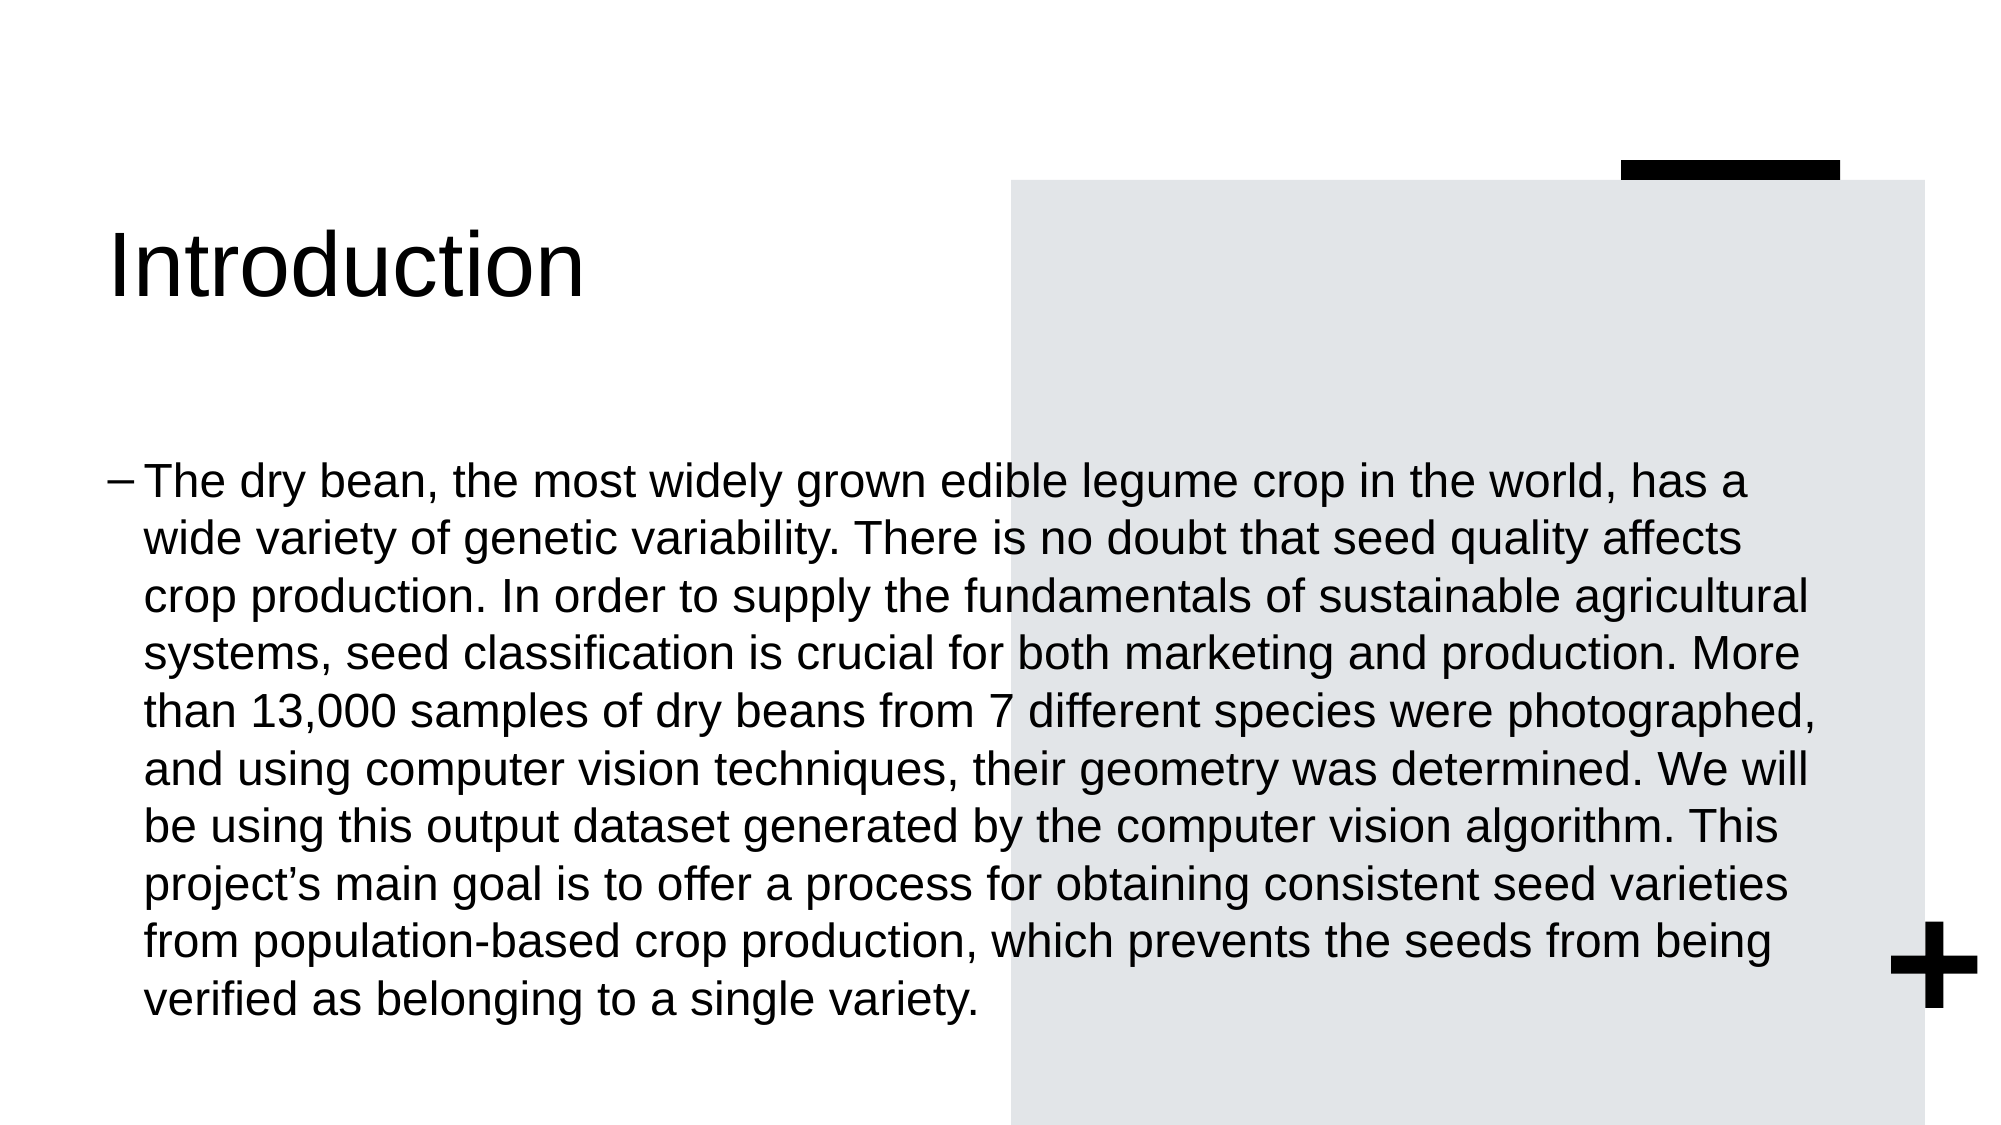

# Introduction
The dry bean, the most widely grown edible legume crop in the world, has a wide variety of genetic variability. There is no doubt that seed quality affects crop production. In order to supply the fundamentals of sustainable agricultural systems, seed classification is crucial for both marketing and production. More than 13,000 samples of dry beans from 7 different species were photographed, and using computer vision techniques, their geometry was determined. We will be using this output dataset generated by the computer vision algorithm. This project’s main goal is to offer a process for obtaining consistent seed varieties from population-based crop production, which prevents the seeds from being verified as belonging to a single variety.